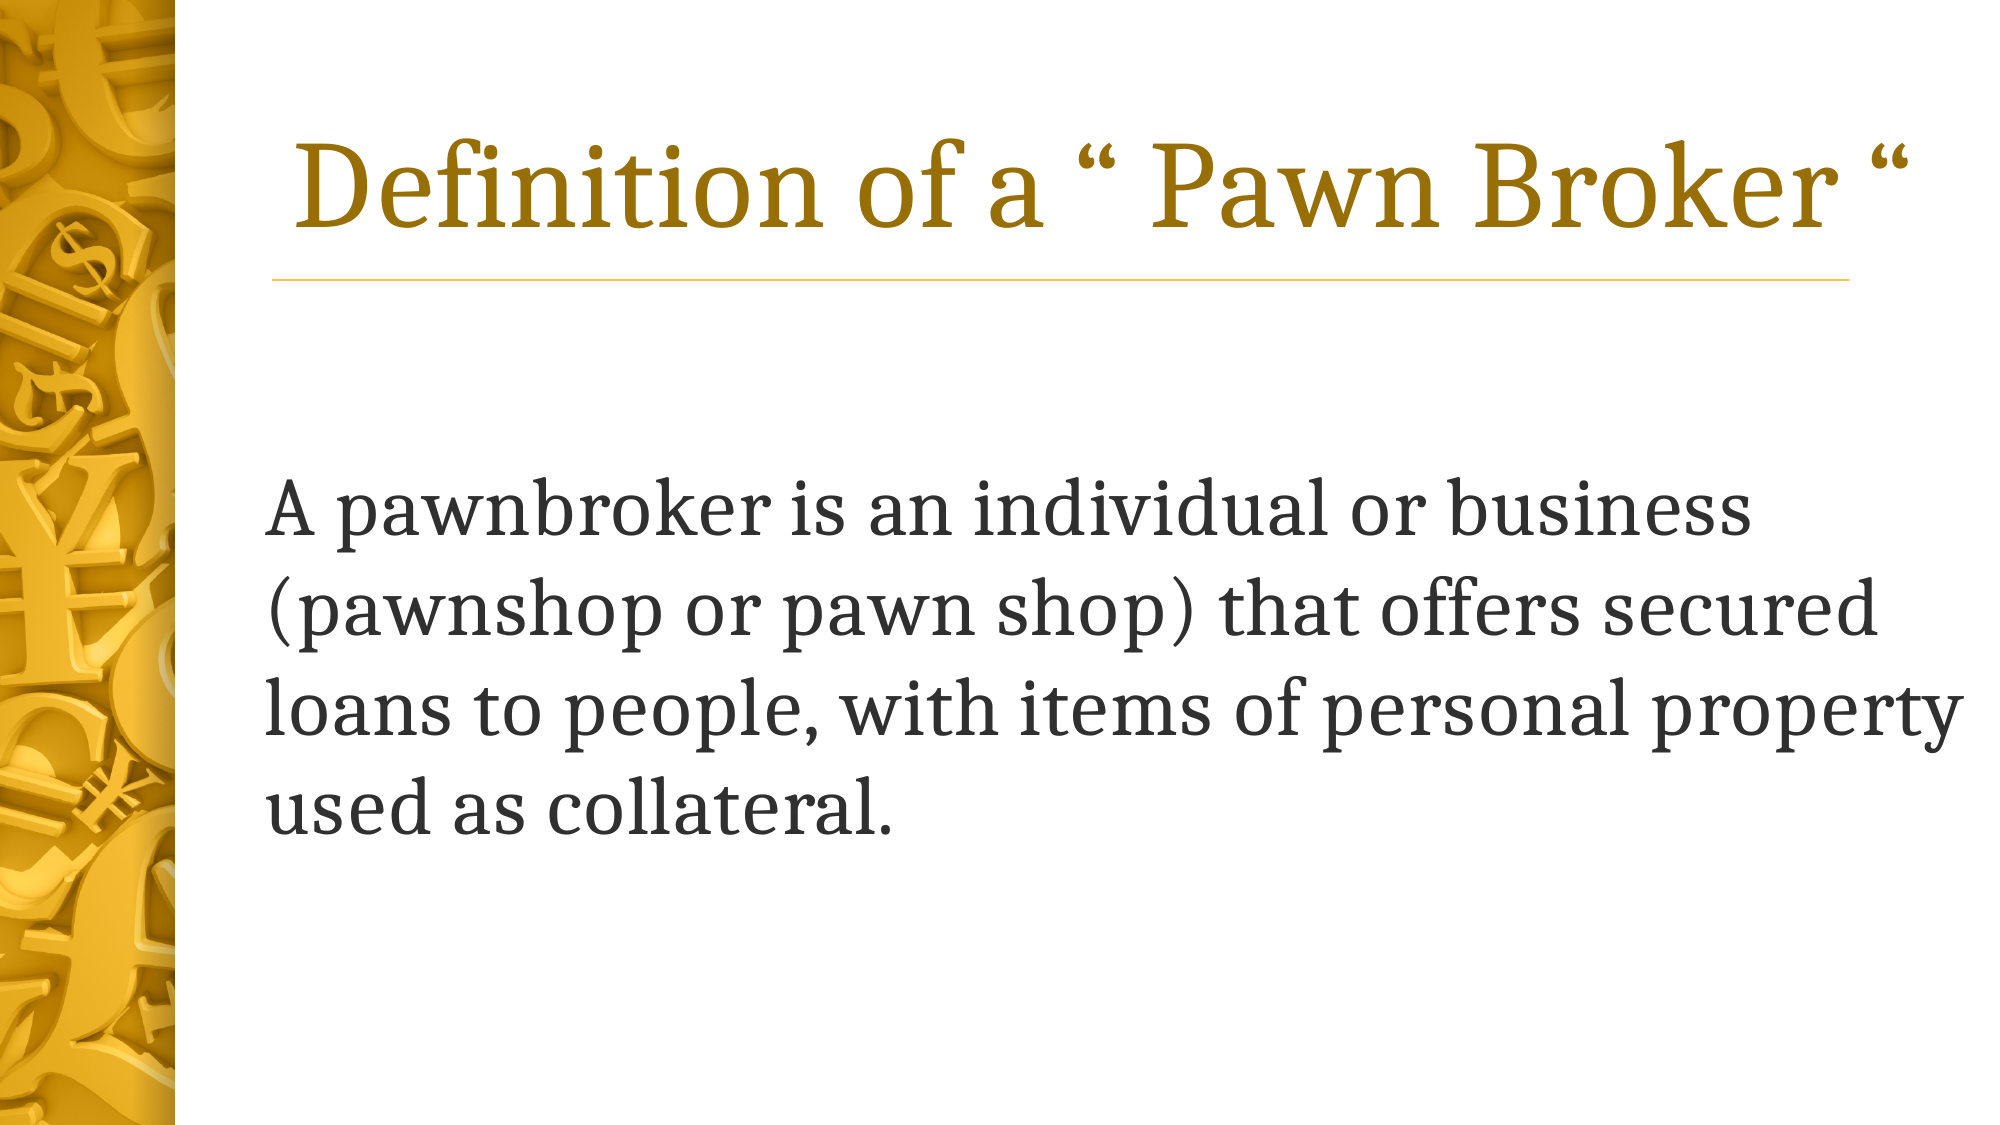

# Definition of a “ Pawn Broker “
A pawnbroker is an individual or business
(pawnshop or pawn shop) that offers secured
loans to people, with items of personal property
used as collateral.